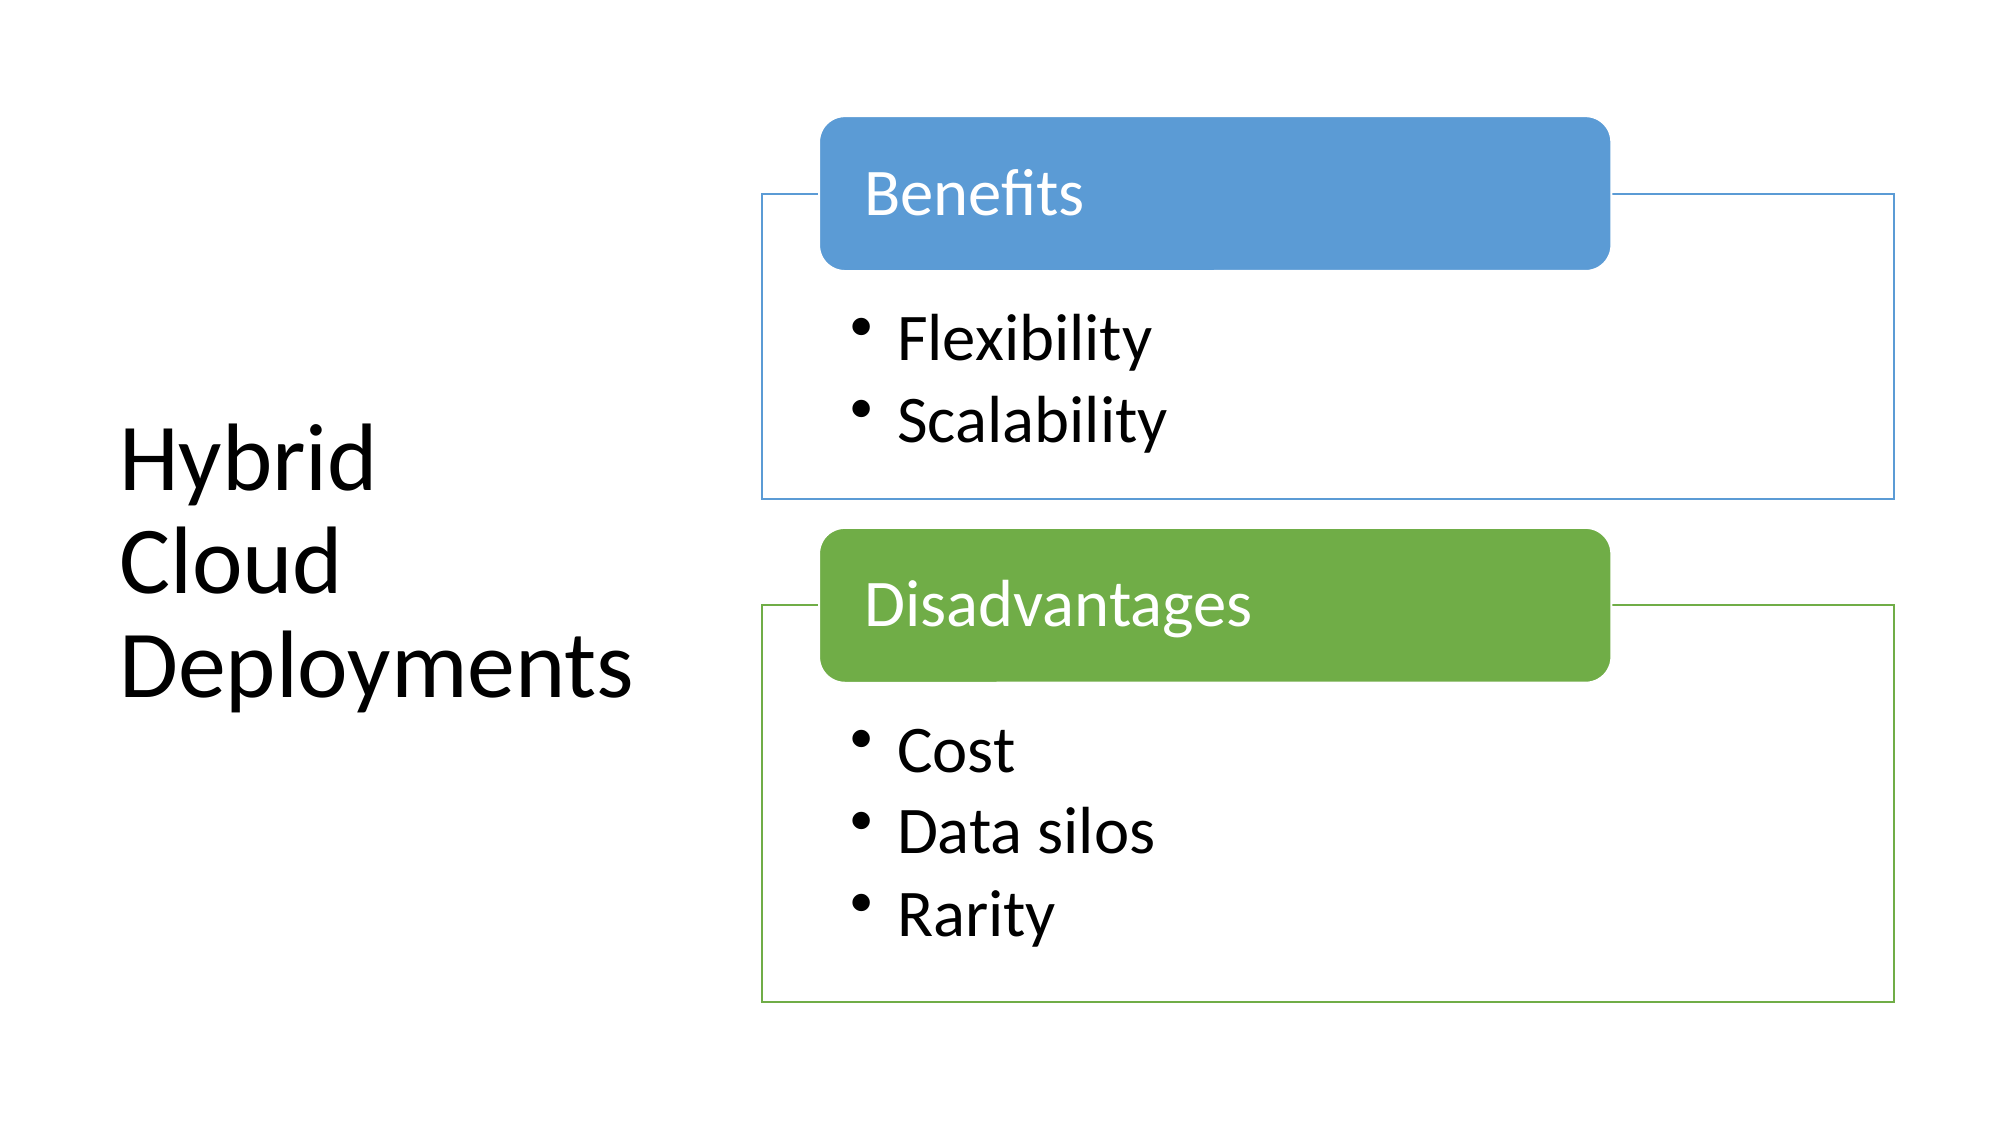

Flexibility
Scalability
Benefits
Cost
Data silos
Rarity
Disadvantages
# Hybrid   Cloud Deployments